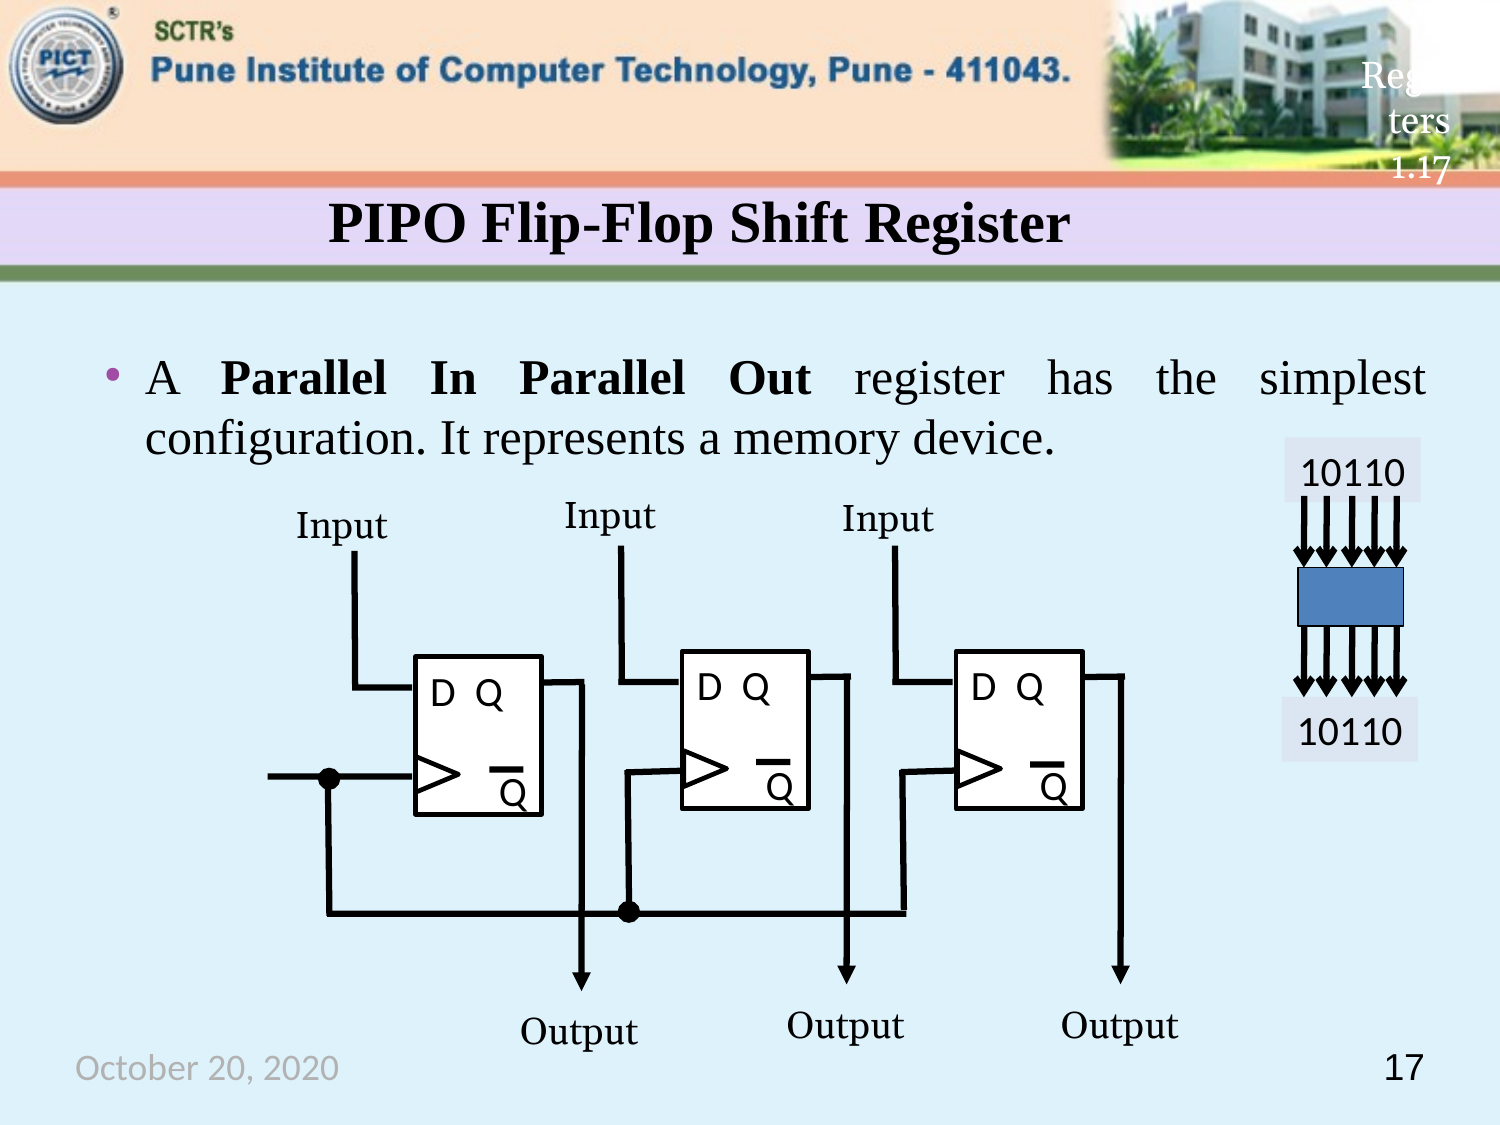

Registers 1.17
PIPO Flip-Flop Shift Register
A Parallel In Parallel Out register has the simplest configuration. It represents a memory device.
10110

10110
Input
Input
Input

D  Q

Q

D  Q

Q

D  Q

Q

Output
Output
Output
October 20, 2020
17